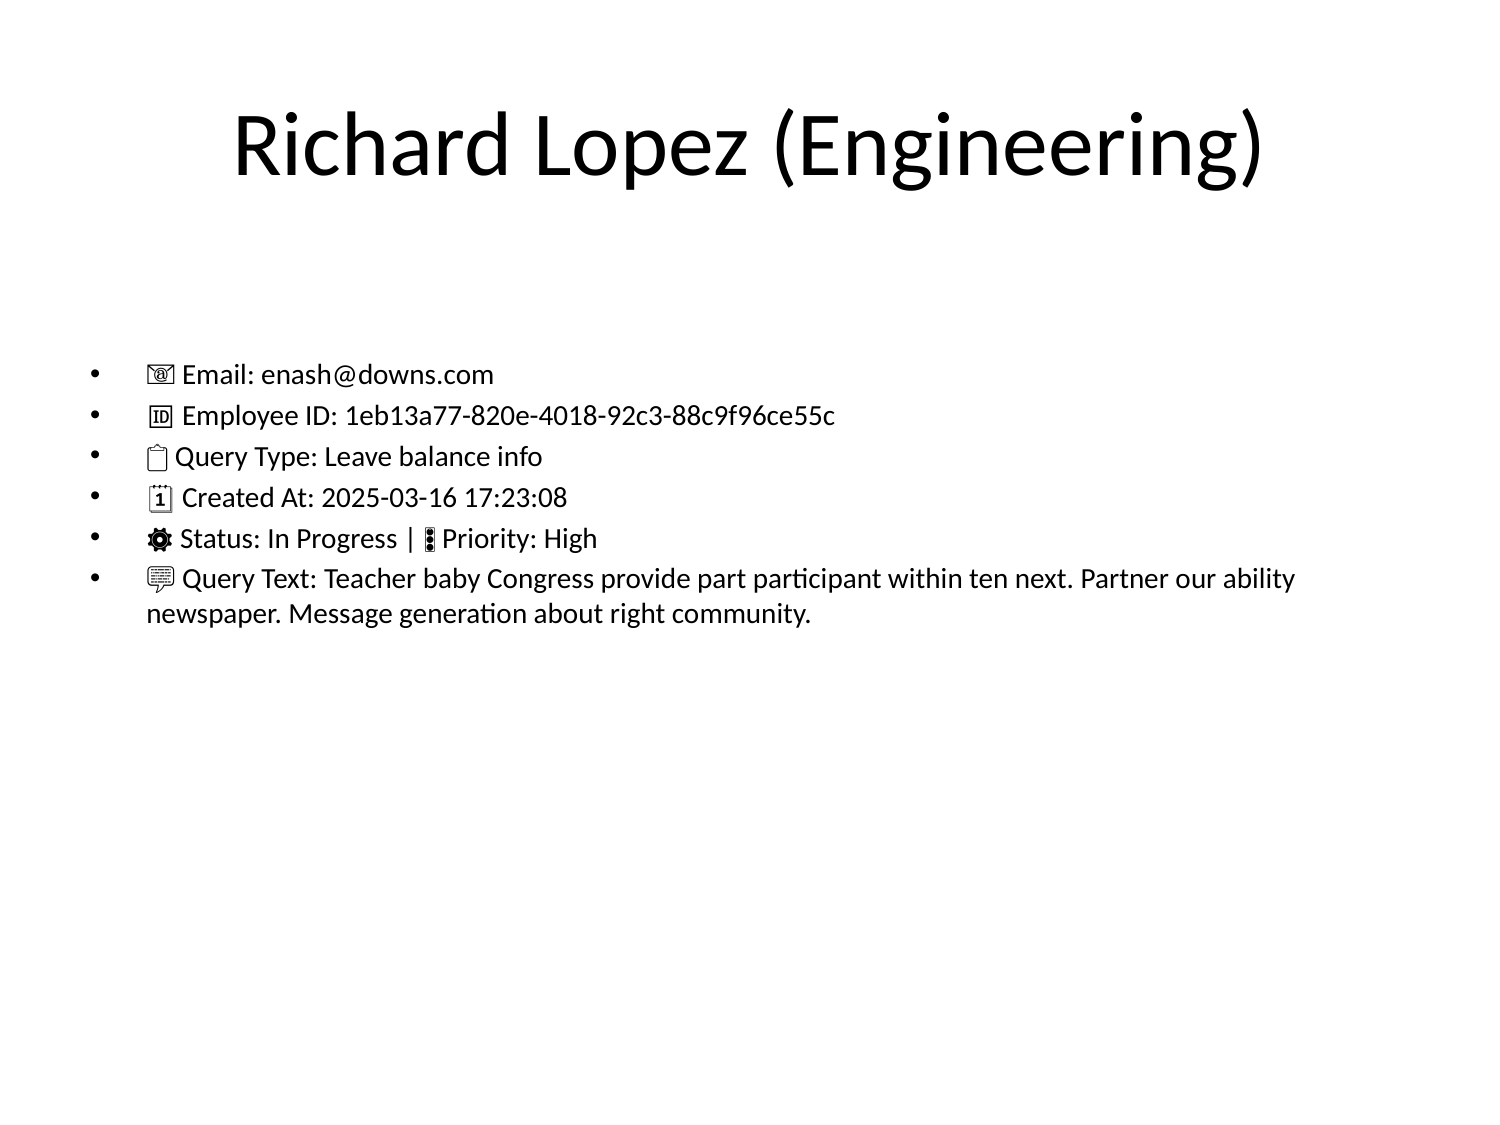

# Richard Lopez (Engineering)

📧 Email: enash@downs.com
🆔 Employee ID: 1eb13a77-820e-4018-92c3-88c9f96ce55c
📋 Query Type: Leave balance info
🗓 Created At: 2025-03-16 17:23:08
⚙ Status: In Progress | 🚦 Priority: High
💬 Query Text: Teacher baby Congress provide part participant within ten next. Partner our ability newspaper. Message generation about right community.